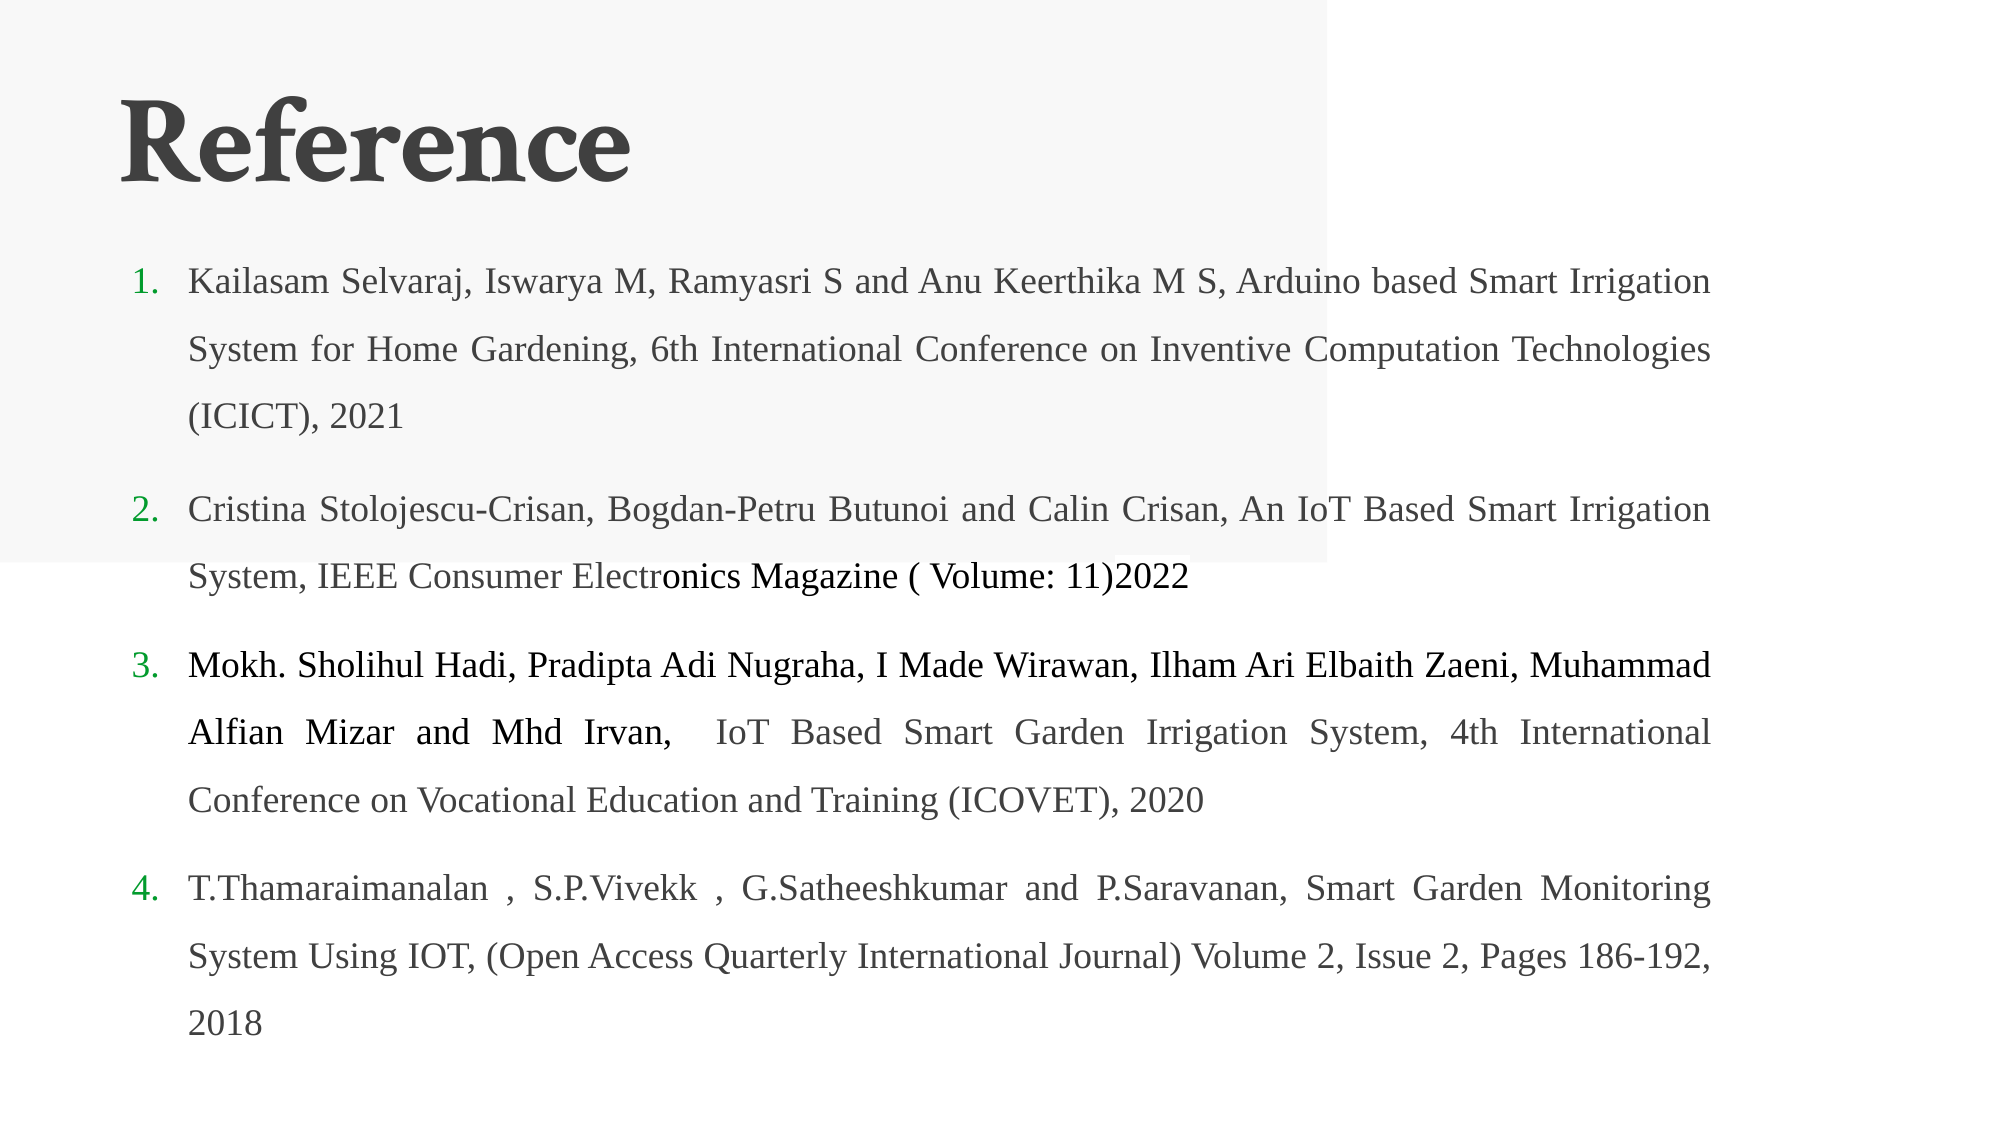

# Reference
Kailasam Selvaraj, Iswarya M, Ramyasri S and Anu Keerthika M S, Arduino based Smart Irrigation System for Home Gardening, 6th International Conference on Inventive Computation Technologies (ICICT), 2021
Cristina Stolojescu-Crisan, Bogdan-Petru Butunoi and Calin Crisan, An IoT Based Smart Irrigation System, IEEE Consumer Electronics Magazine ( Volume: 11)2022
Mokh. Sholihul Hadi, Pradipta Adi Nugraha, I Made Wirawan, Ilham Ari Elbaith Zaeni, Muhammad Alfian Mizar and Mhd Irvan,  IoT Based Smart Garden Irrigation System, 4th International Conference on Vocational Education and Training (ICOVET), 2020
T.Thamaraimanalan , S.P.Vivekk , G.Satheeshkumar and P.Saravanan, Smart Garden Monitoring System Using IOT, (Open Access Quarterly International Journal) Volume 2, Issue 2, Pages 186-192, 2018